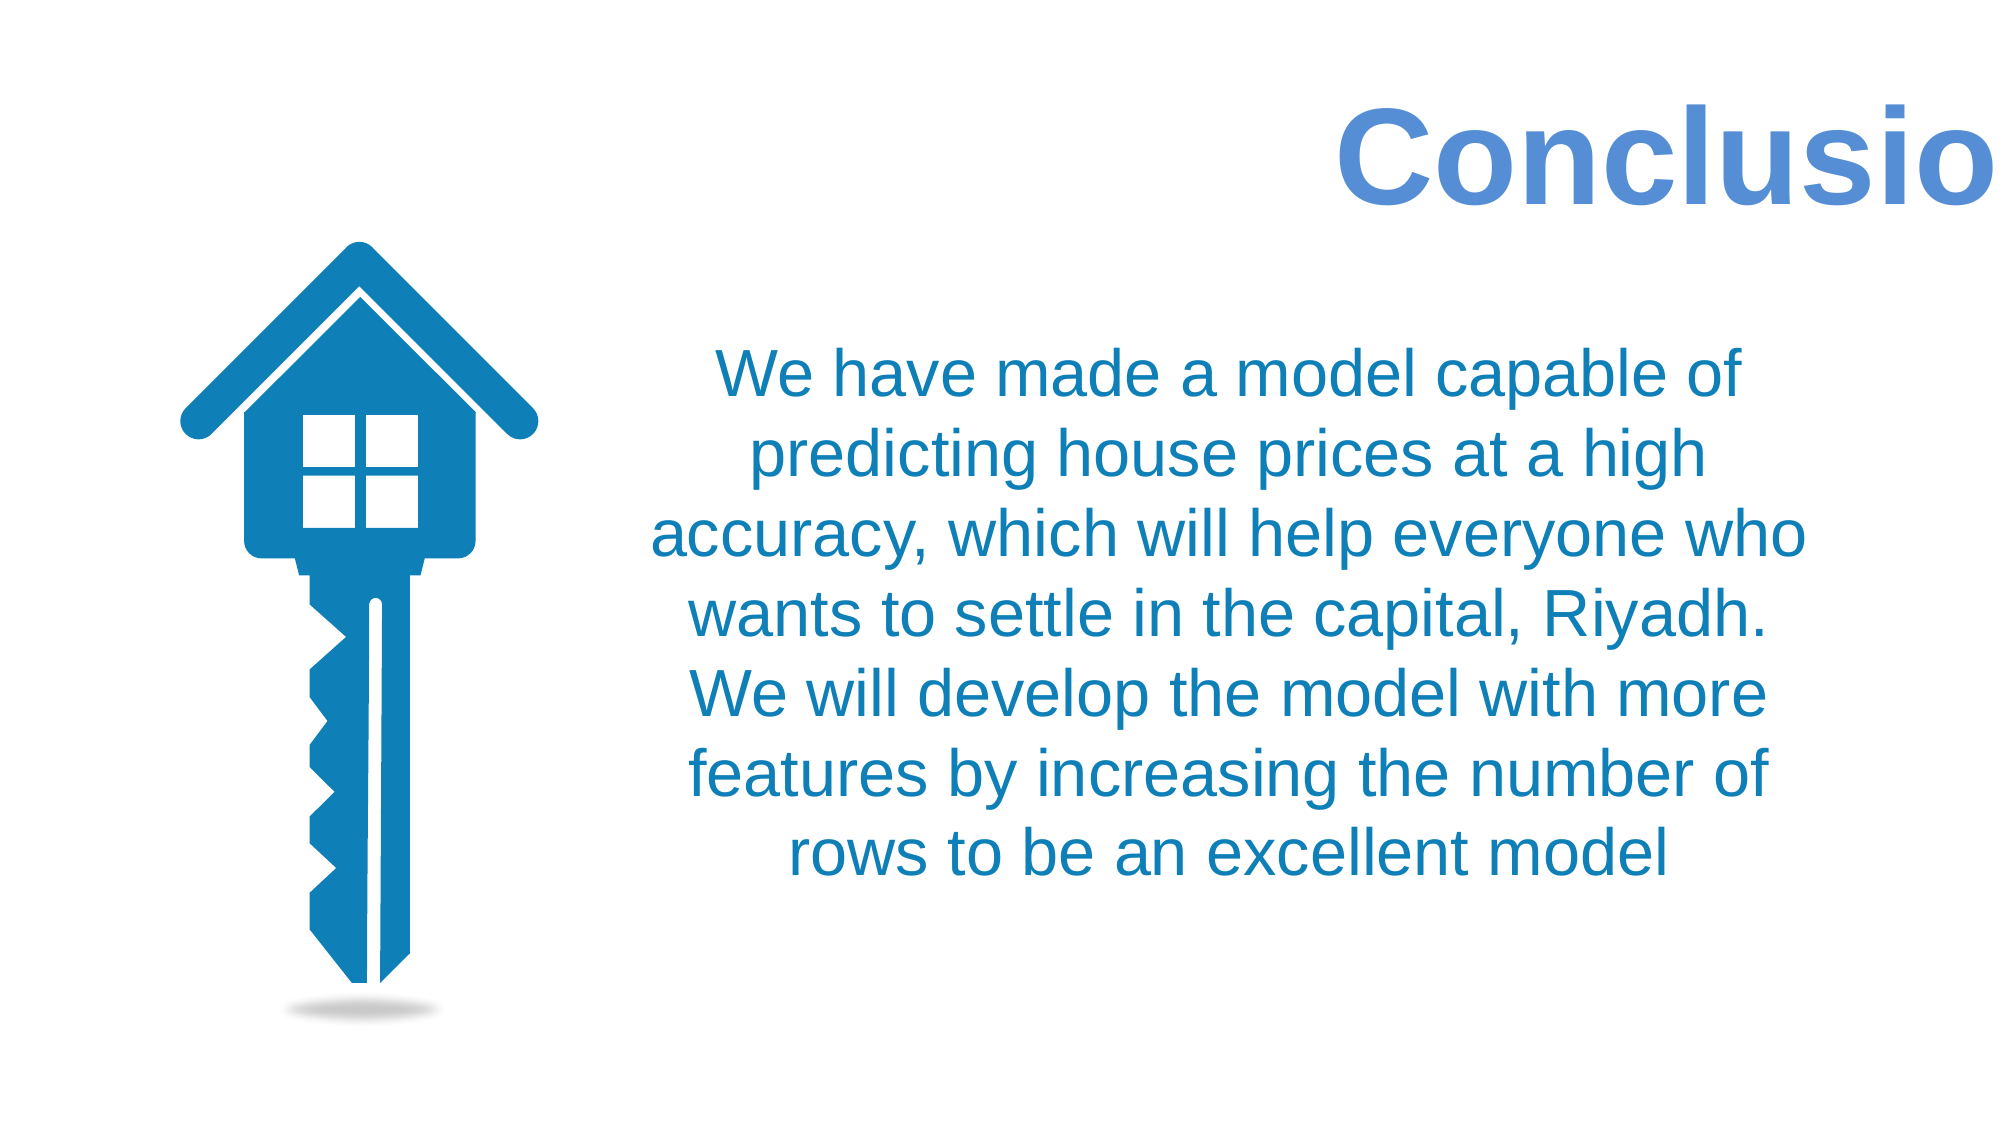

Conclusion

We have made a model capable of predicting house prices at a high accuracy, which will help everyone who wants to settle in the capital, Riyadh.
We will develop the model with more features by increasing the number of rows to be an excellent model